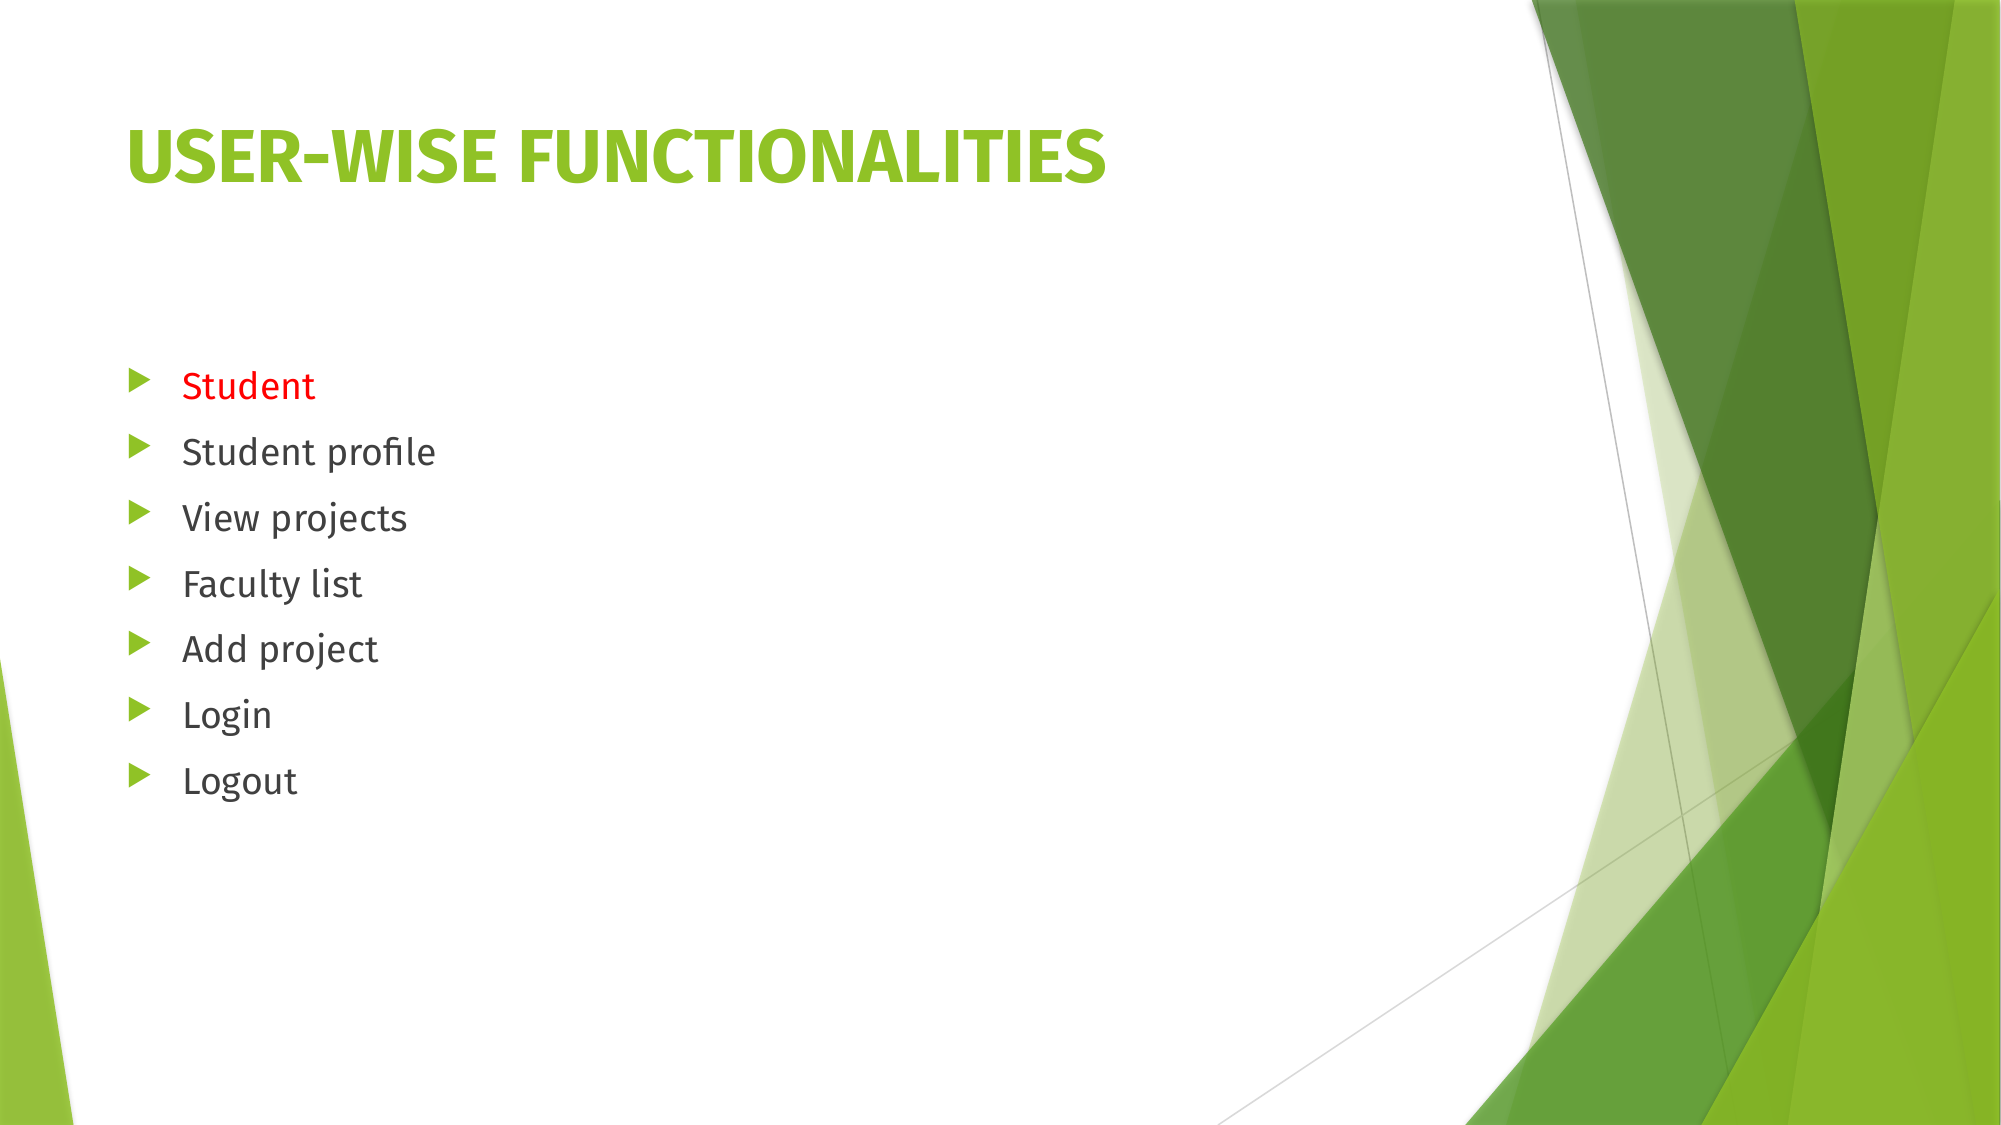

# USER-WISE FUNCTIONALITIES
Student
Student profile
View projects
Faculty list
Add project
Login
Logout